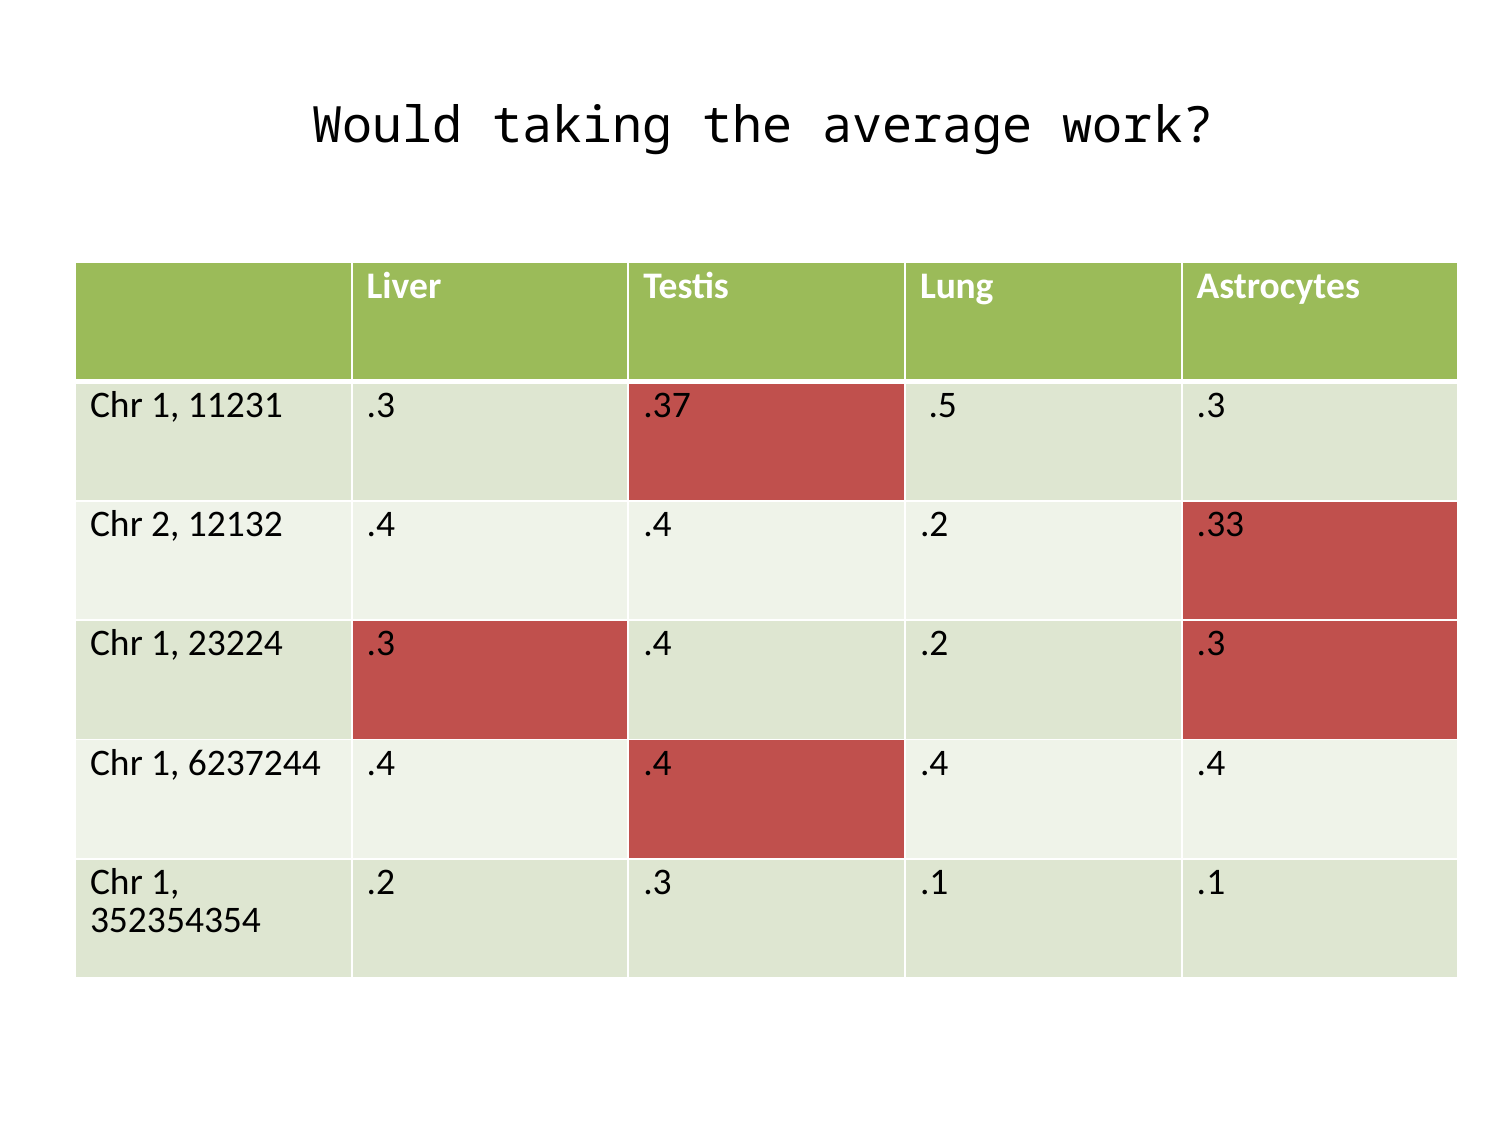

Would taking the average work?
|  | Liver | Testis | Lung | Astrocytes |
| --- | --- | --- | --- | --- |
| Chr 1, 11231 | .3 | .37 | .5 | .3 |
| Chr 2, 12132 | .4 | .4 | .2 | .33 |
| Chr 1, 23224 | .3 | .4 | .2 | .3 |
| Chr 1, 6237244 | .4 | .4 | .4 | .4 |
| Chr 1, 352354354 | .2 | .3 | .1 | .1 |